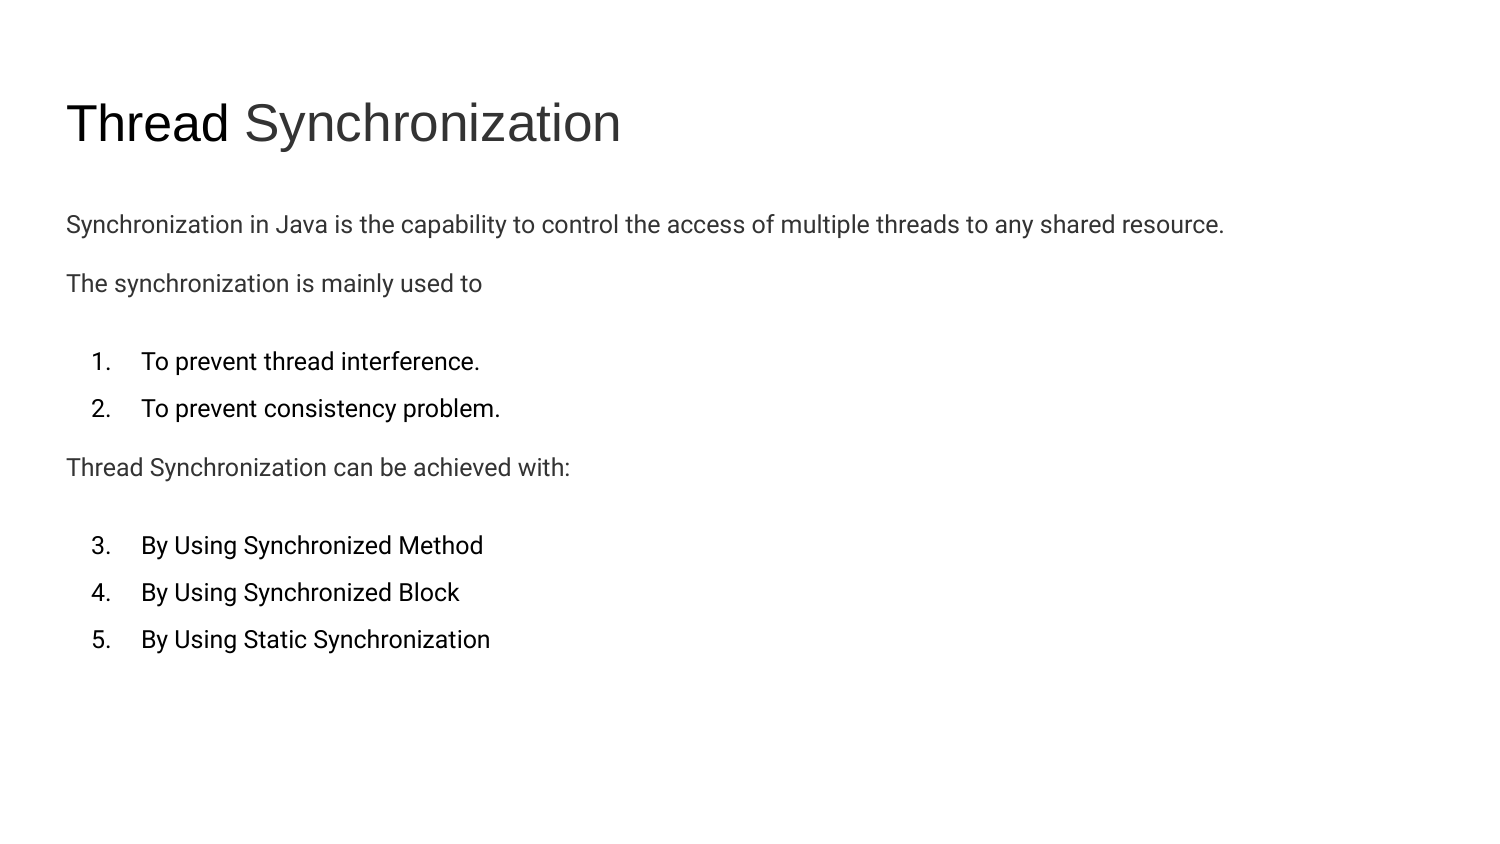

# Thread Synchronization
Synchronization in Java is the capability to control the access of multiple threads to any shared resource.
The synchronization is mainly used to
To prevent thread interference.
To prevent consistency problem.
Thread Synchronization can be achieved with:
By Using Synchronized Method
By Using Synchronized Block
By Using Static Synchronization